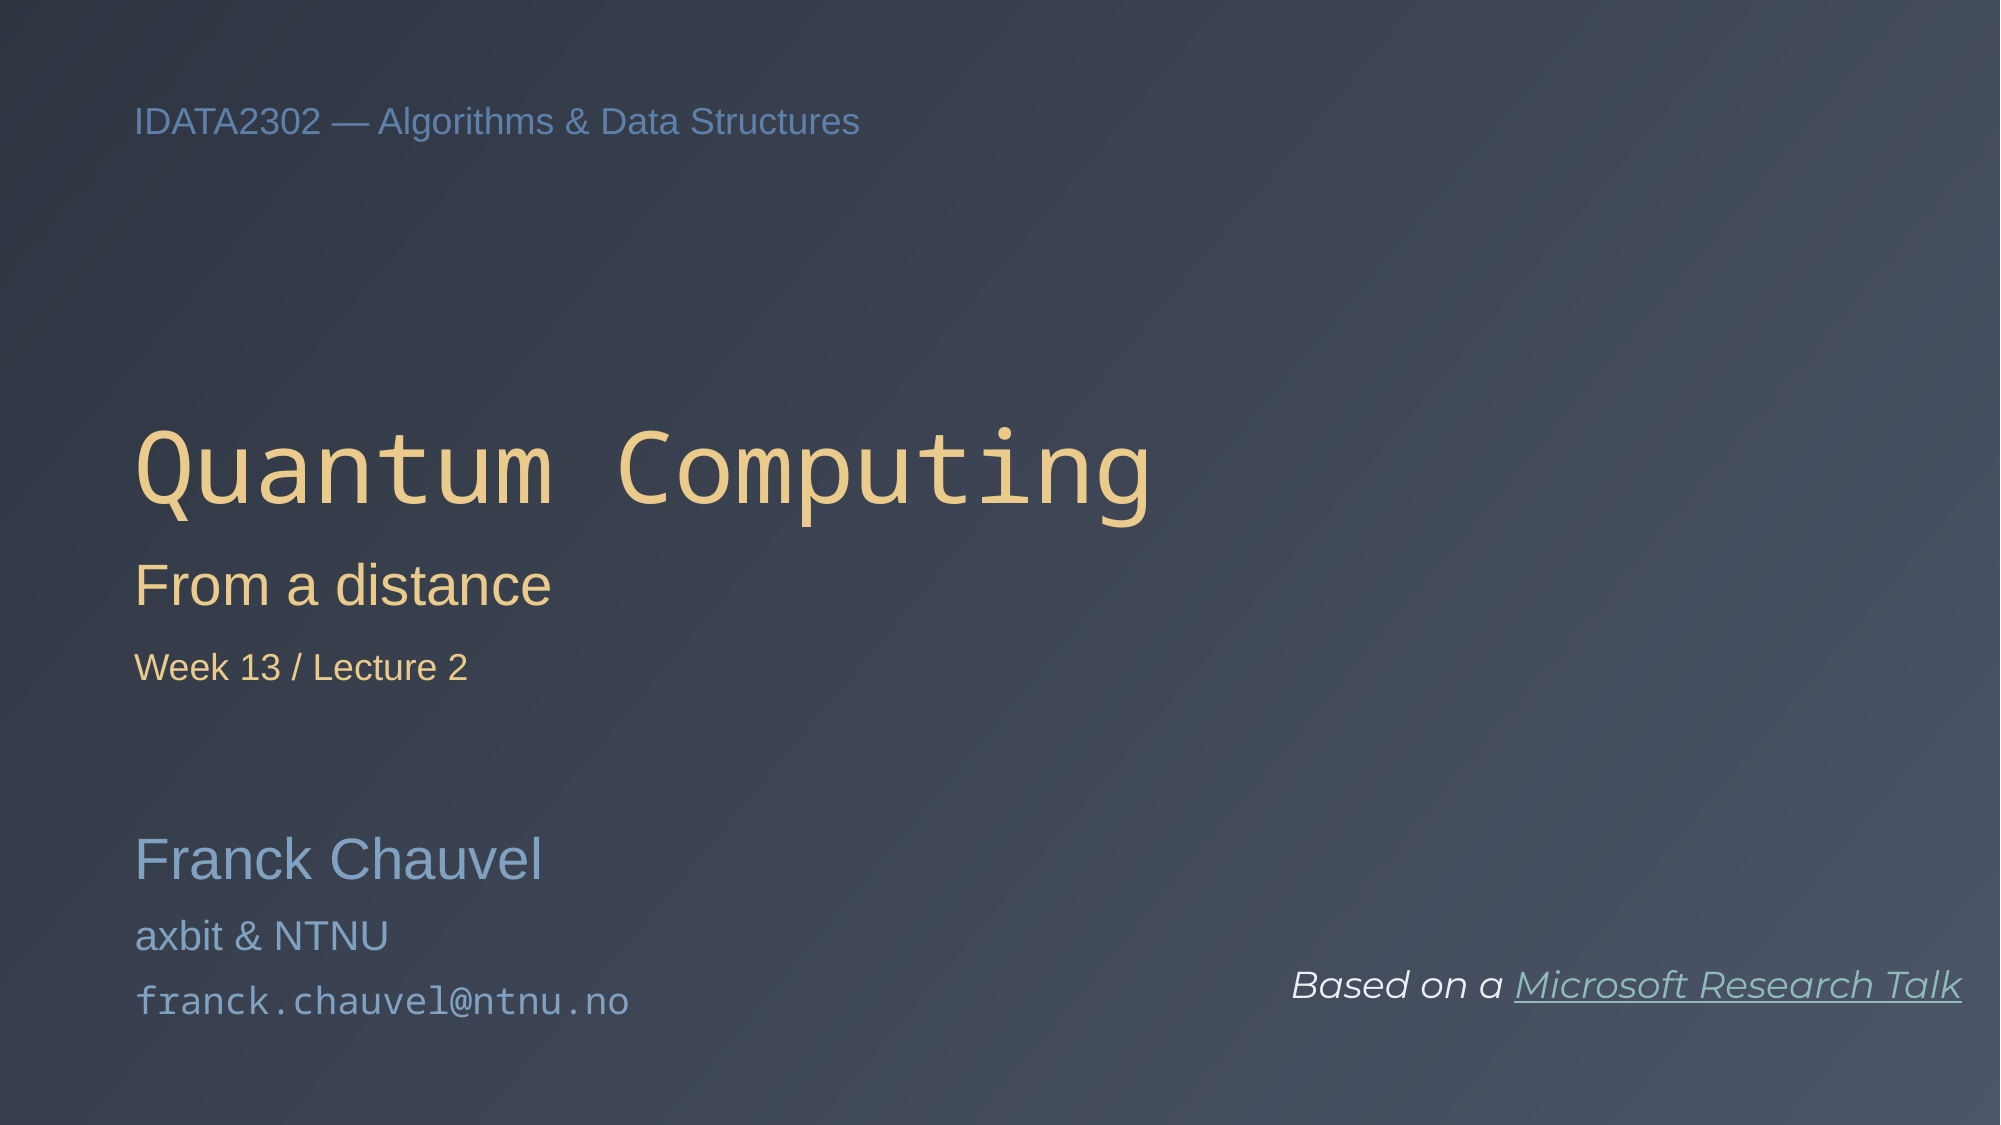

# Quantum Computing
From a distance
Week 13 / Lecture 2
Franck Chauvel
axbit & NTNU
Based on a Microsoft Research Talk

franck.chauvel@ntnu.no